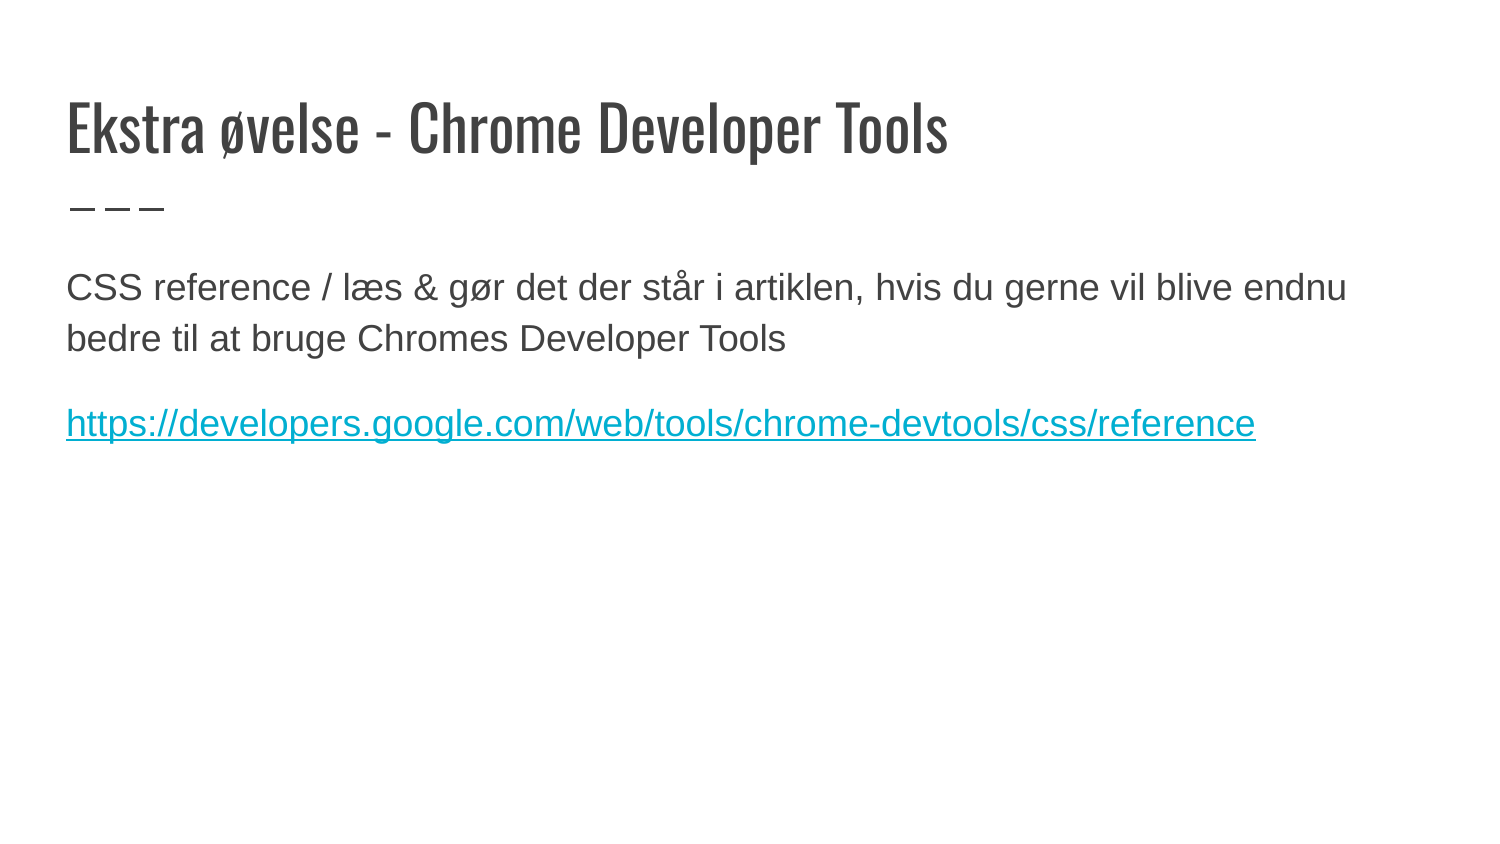

# Ekstra øvelse - Chrome Developer Tools
CSS reference / læs & gør det der står i artiklen, hvis du gerne vil blive endnu bedre til at bruge Chromes Developer Tools
https://developers.google.com/web/tools/chrome-devtools/css/reference